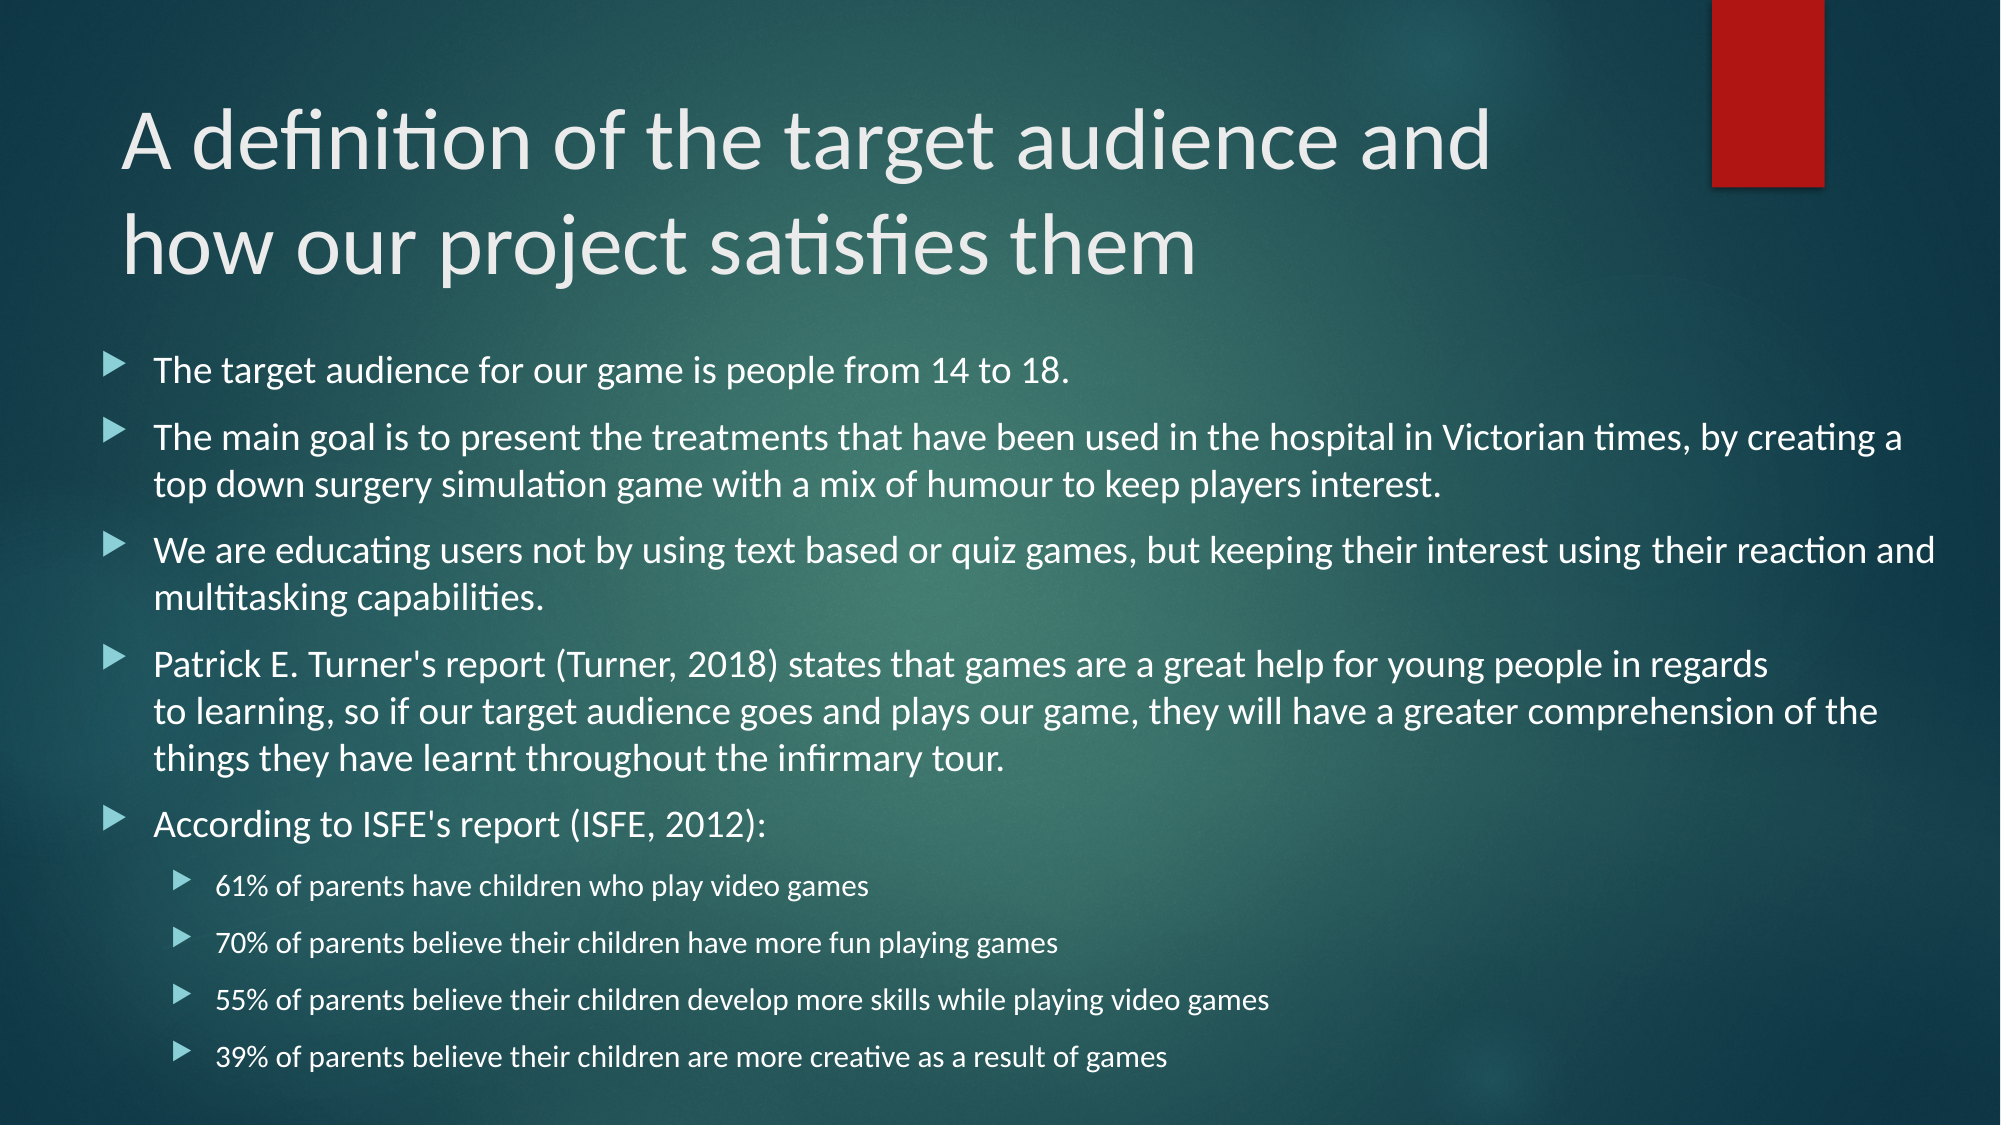

# A definition of the target audience and how our project satisfies them
The target audience for our game is people from 14 to 18.
The main goal is to present the treatments that have been used in the hospital in Victorian times, by creating a top down surgery simulation game with a mix of humour to keep players interest.
We are educating users not by using text based or quiz games, but keeping their interest using their reaction and multitasking capabilities.
Patrick E. Turner's report (Turner, 2018) states that games are a great help for young people in regards to learning, so if our target audience goes and plays our game, they will have a greater comprehension of the things they have learnt throughout the infirmary tour.
According to ISFE's report (ISFE, 2012):
61% of parents have children who play video games
70% of parents believe their children have more fun playing games
55% of parents believe their children develop more skills while playing video games
39% of parents believe their children are more creative as a result of games